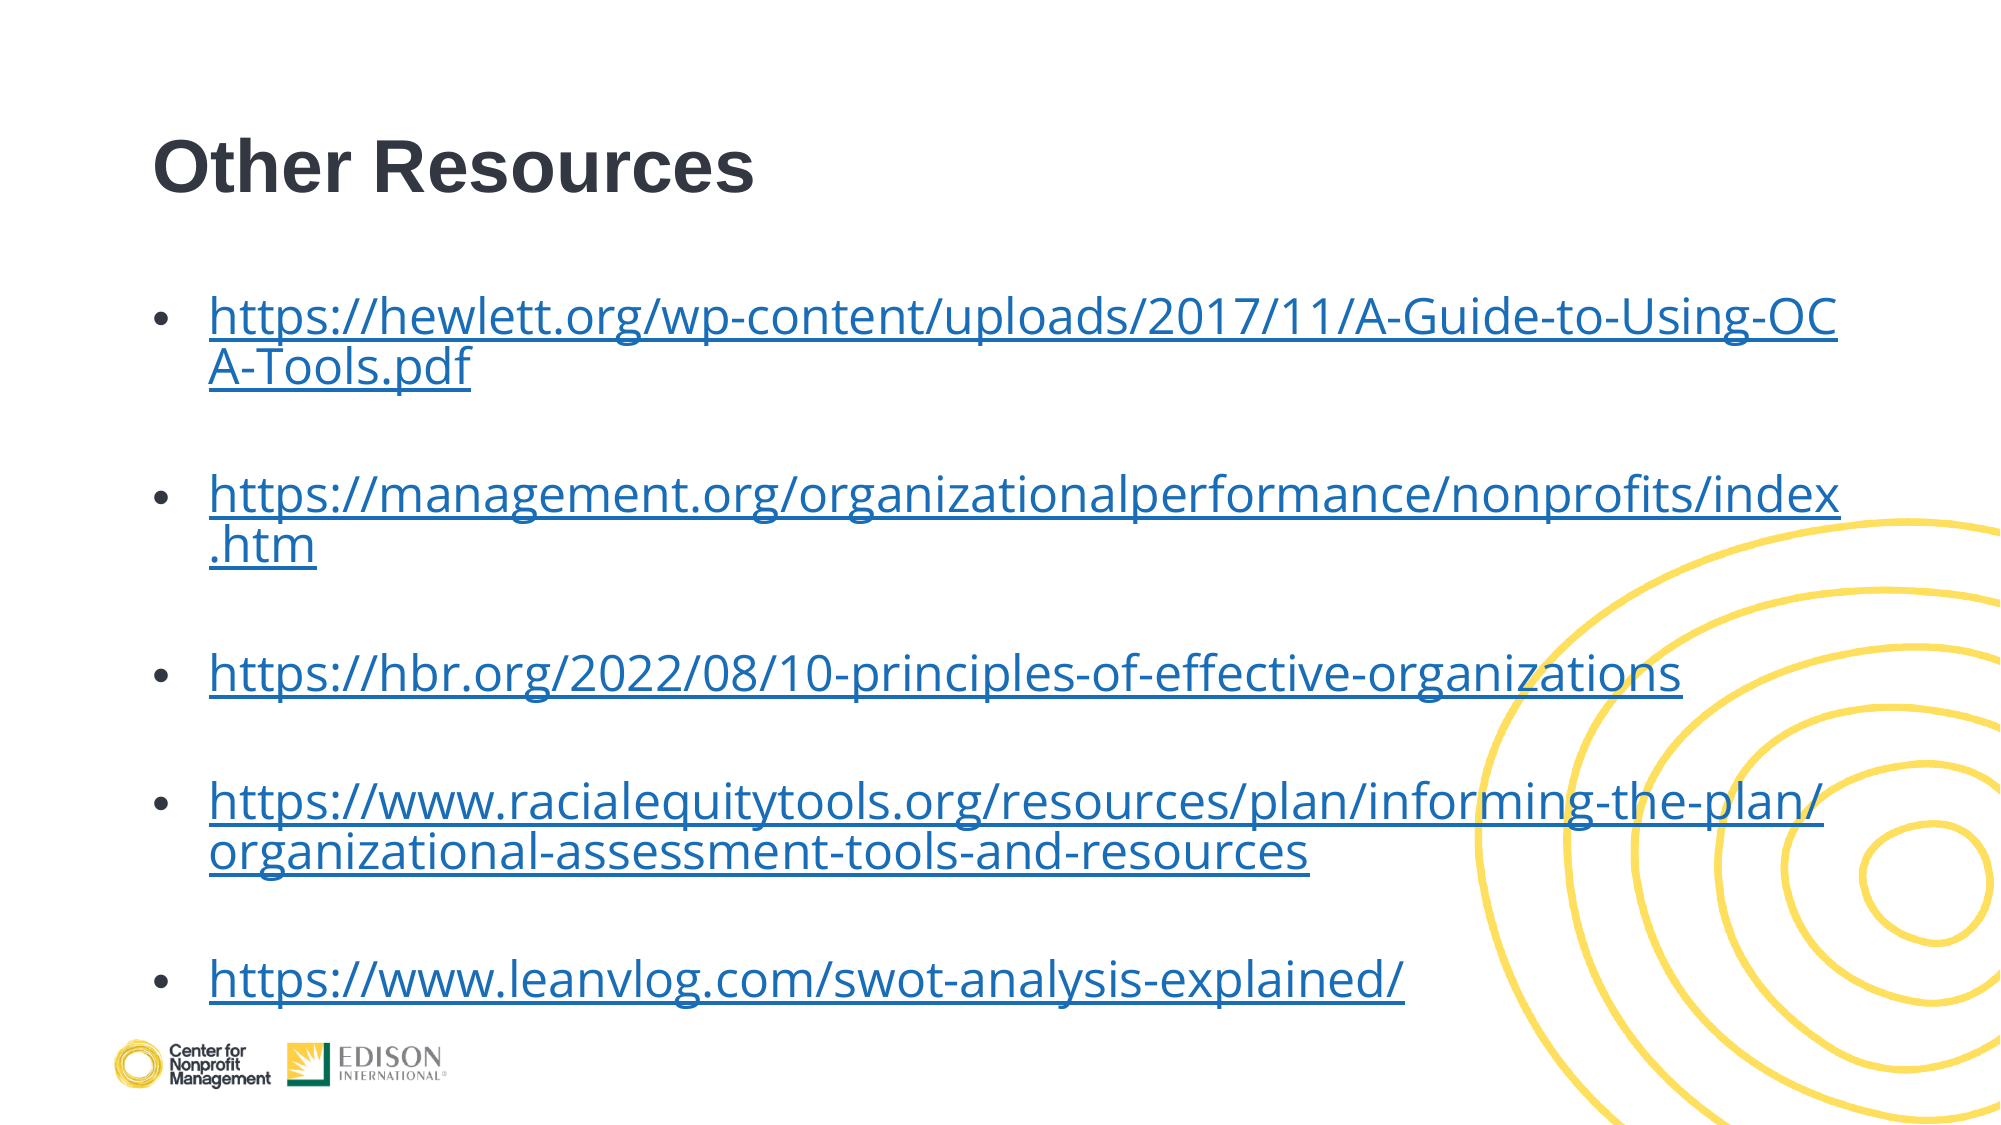

# Other Resources
https://hewlett.org/wp-content/uploads/2017/11/A-Guide-to-Using-OCA-Tools.pdf

https://management.org/organizationalperformance/nonprofits/index.htm

https://hbr.org/2022/08/10-principles-of-effective-organizations

https://www.racialequitytools.org/resources/plan/informing-the-plan/organizational-assessment-tools-and-resources

https://www.leanvlog.com/swot-analysis-explained/